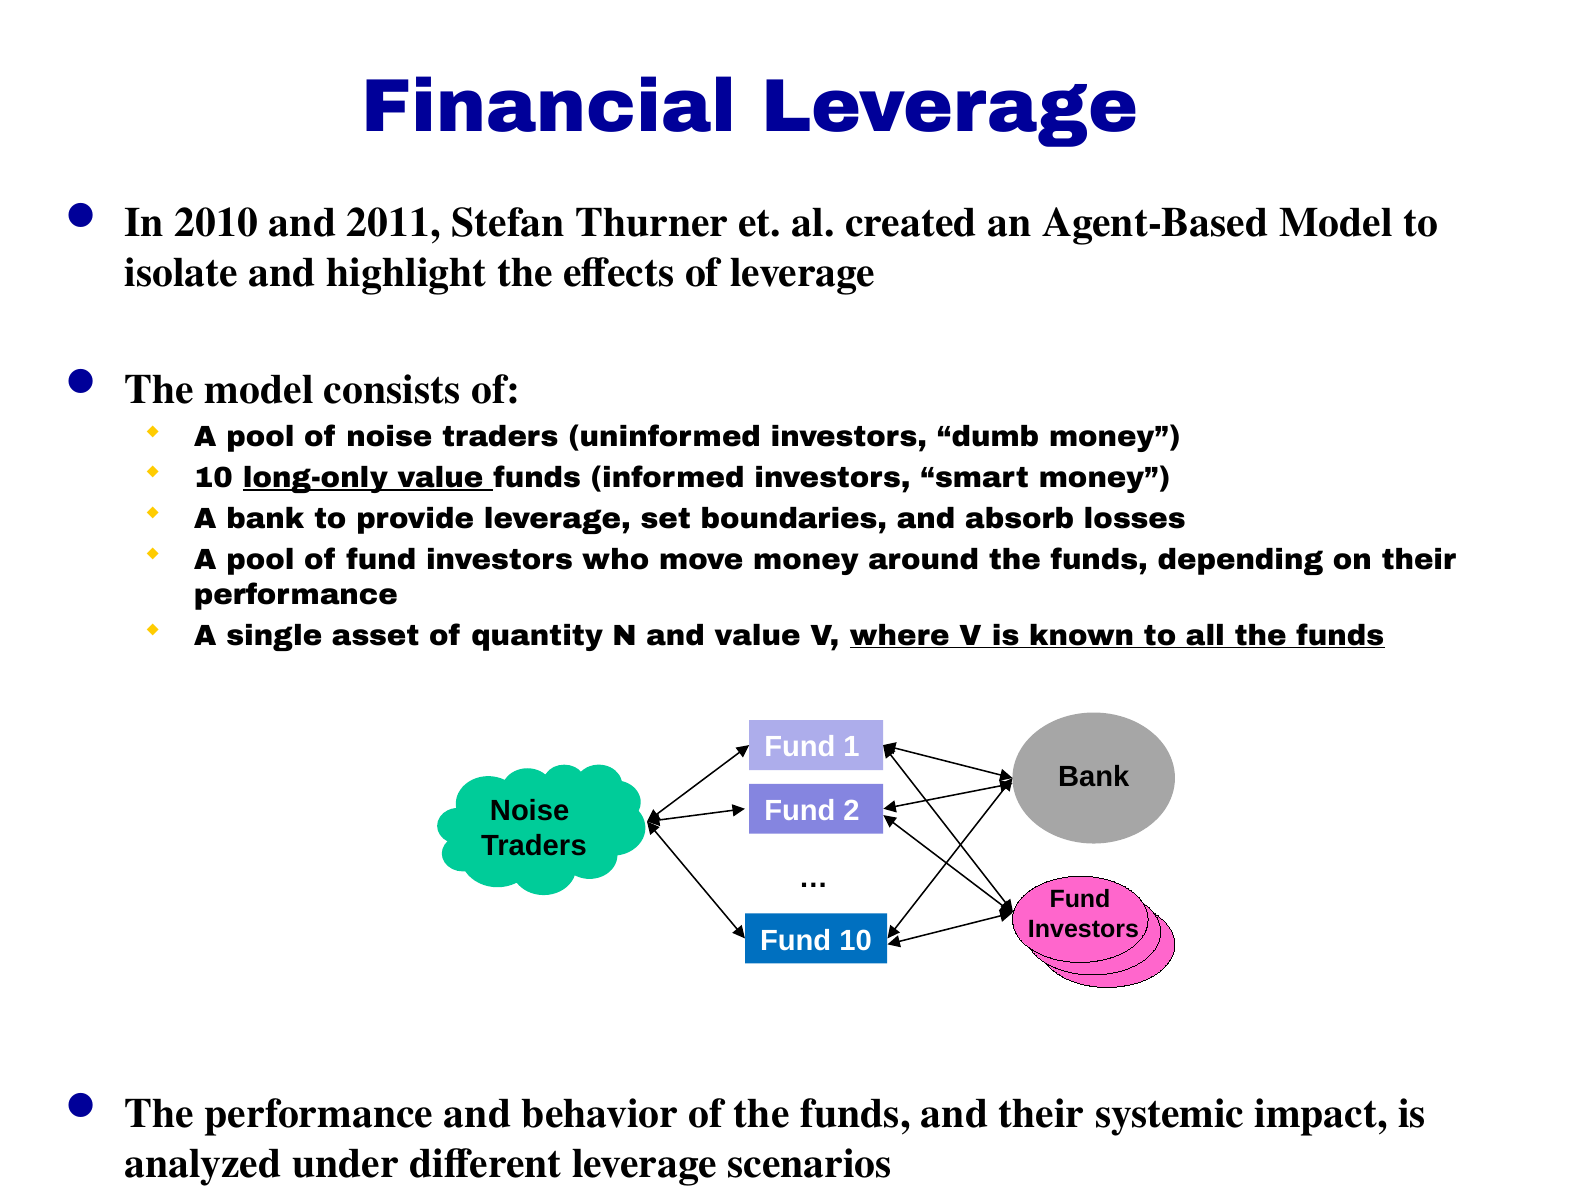

# Financial Leverage
In 2010 and 2011, Stefan Thurner et. al. created an Agent-Based Model to isolate and highlight the effects of leverage

The model consists of:
A pool of noise traders (uninformed investors, “dumb money”)
10 long-only value funds (informed investors, “smart money”)
A bank to provide leverage, set boundaries, and absorb losses
A pool of fund investors who move money around the funds, depending on their performance
A single asset of quantity N and value V, where V is known to all the funds

The performance and behavior of the funds, and their systemic impact, is analyzed under different leverage scenarios

Bank
Fund 1
Noise
Traders
Fund 2
…
Fund
Investors

Fund 10